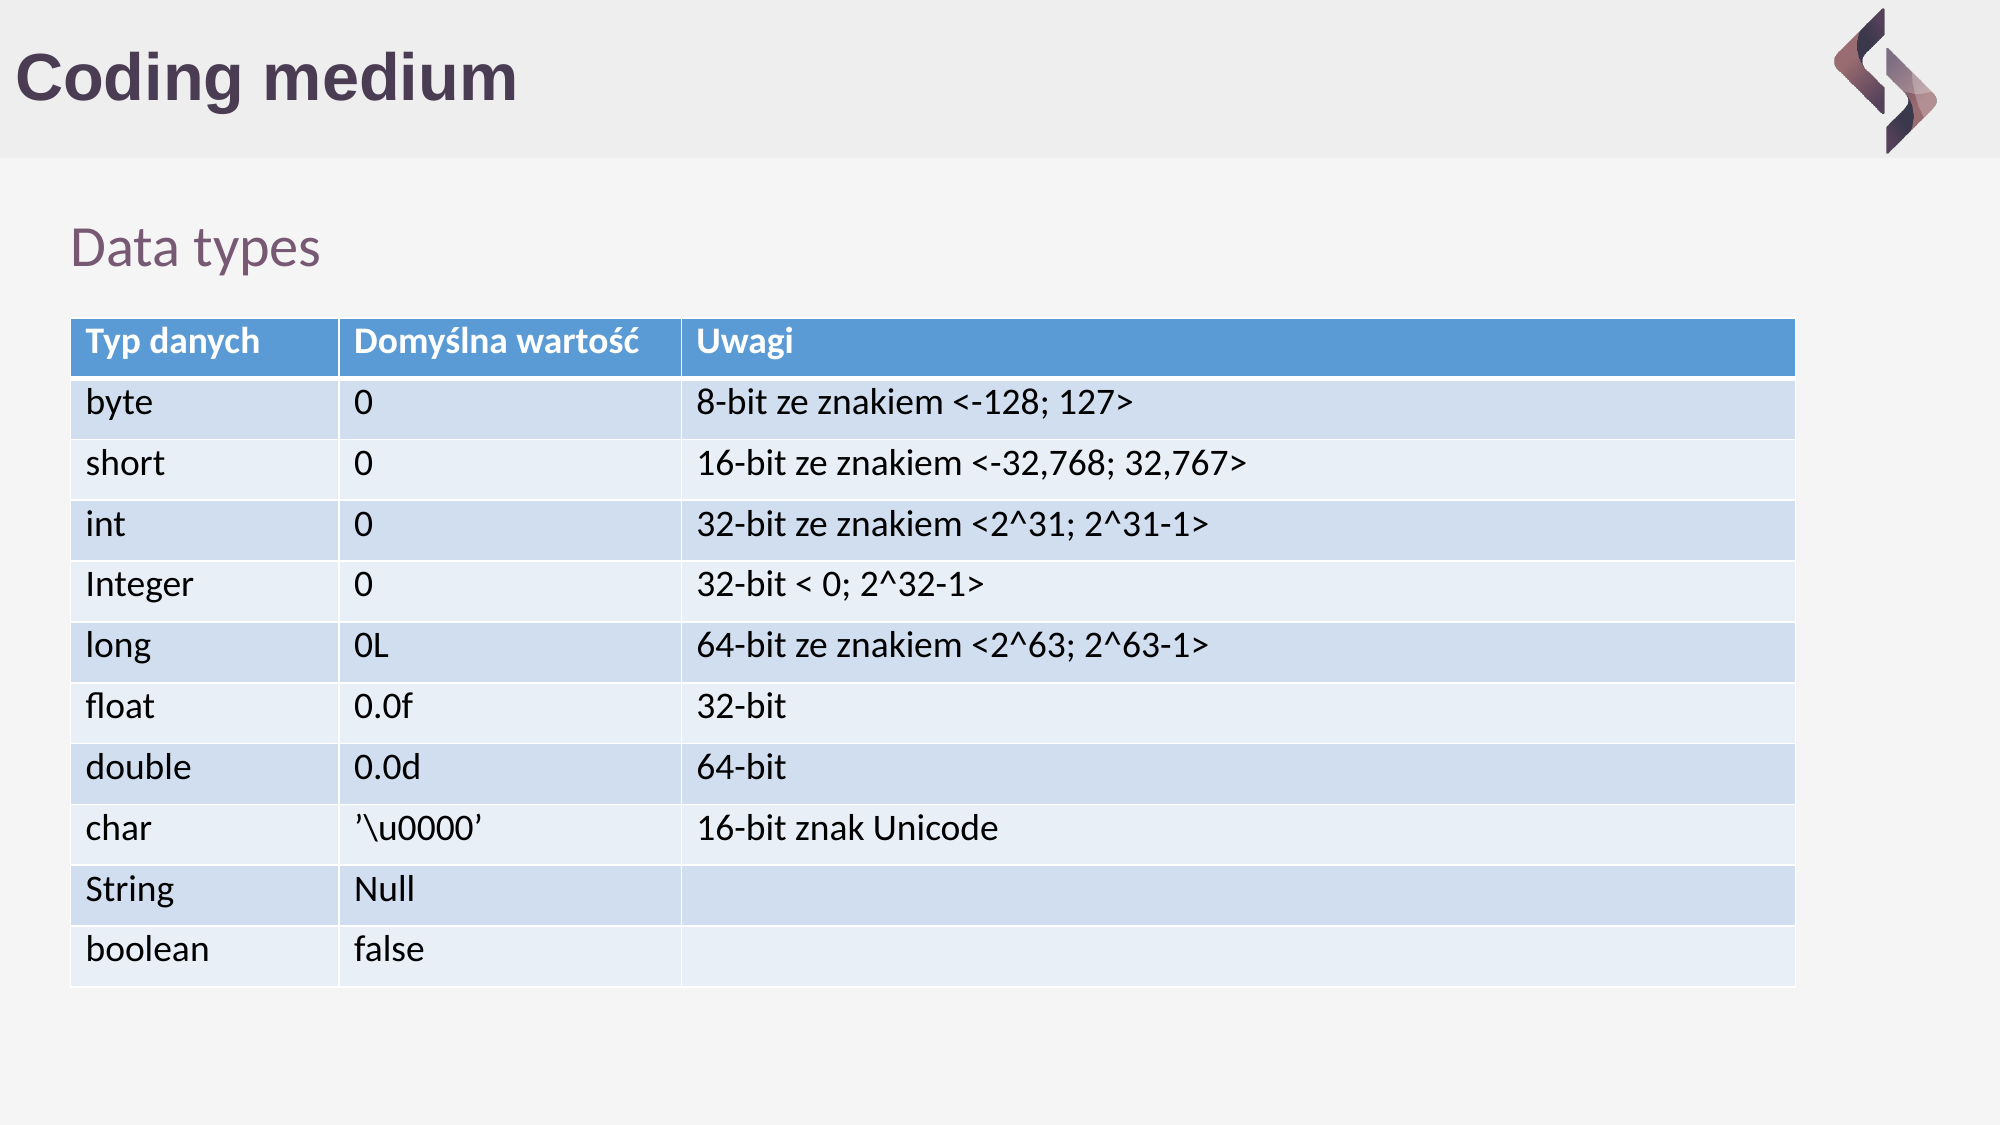

# Coding medium
Data types
| Typ danych | Domyślna wartość | Uwagi |
| --- | --- | --- |
| byte | 0 | 8-bit ze znakiem <-128; 127> |
| short | 0 | 16-bit ze znakiem <-32,768; 32,767> |
| int | 0 | 32-bit ze znakiem <2^31; 2^31-1> |
| Integer | 0 | 32-bit < 0; 2^32-1> |
| long | 0L | 64-bit ze znakiem <2^63; 2^63-1> |
| float | 0.0f | 32-bit |
| double | 0.0d | 64-bit |
| char | ’\u0000’ | 16-bit znak Unicode |
| String | Null |  |
| boolean | false |  |